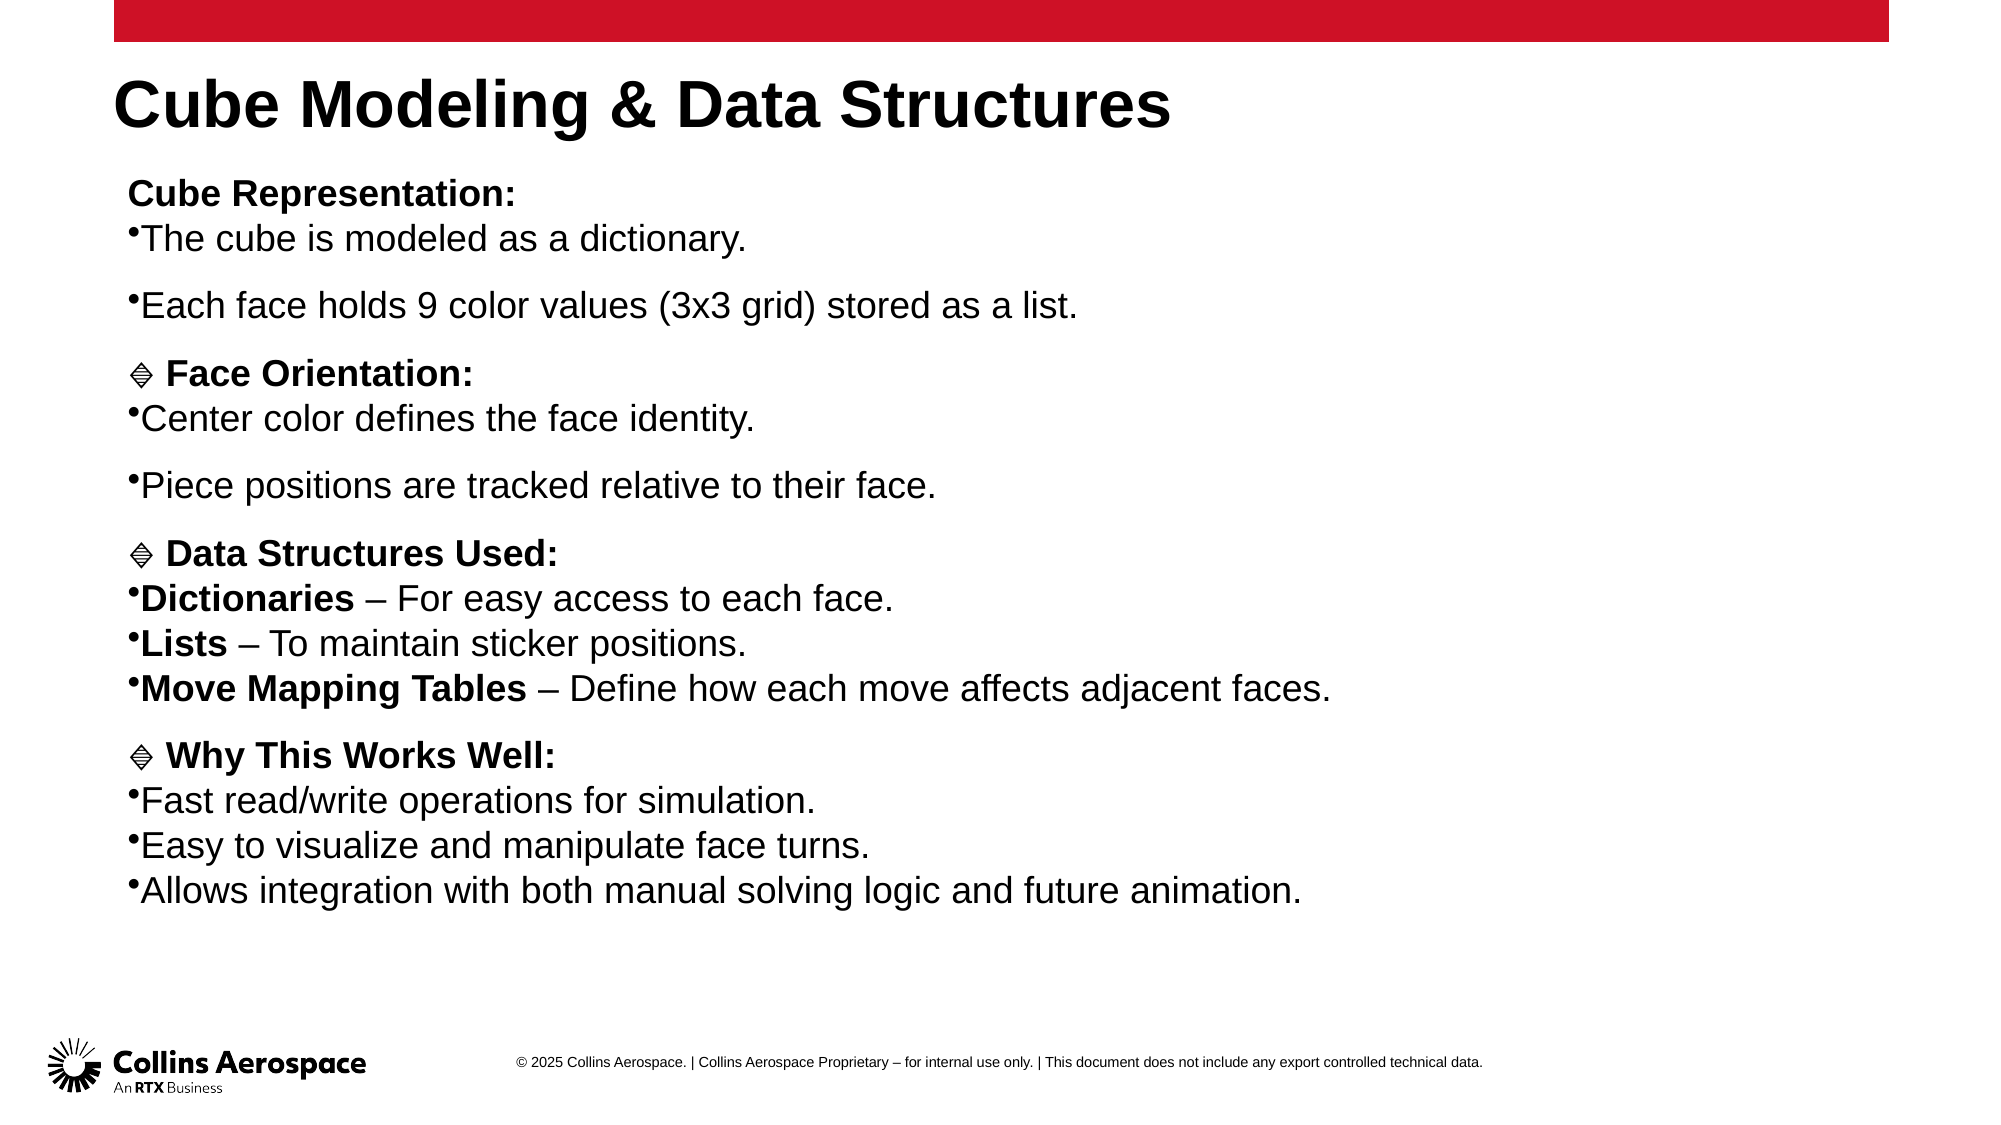

# Cube Modeling & Data Structures
Cube Representation:
The cube is modeled as a dictionary.
Each face holds 9 color values (3x3 grid) stored as a list.
🔹 Face Orientation:
Center color defines the face identity.
Piece positions are tracked relative to their face.
🔹 Data Structures Used:
Dictionaries – For easy access to each face.
Lists – To maintain sticker positions.
Move Mapping Tables – Define how each move affects adjacent faces.
🔹 Why This Works Well:
Fast read/write operations for simulation.
Easy to visualize and manipulate face turns.
Allows integration with both manual solving logic and future animation.

© 2025 Collins Aerospace. | Collins Aerospace Proprietary – for internal use only. | This document does not include any export controlled technical data.